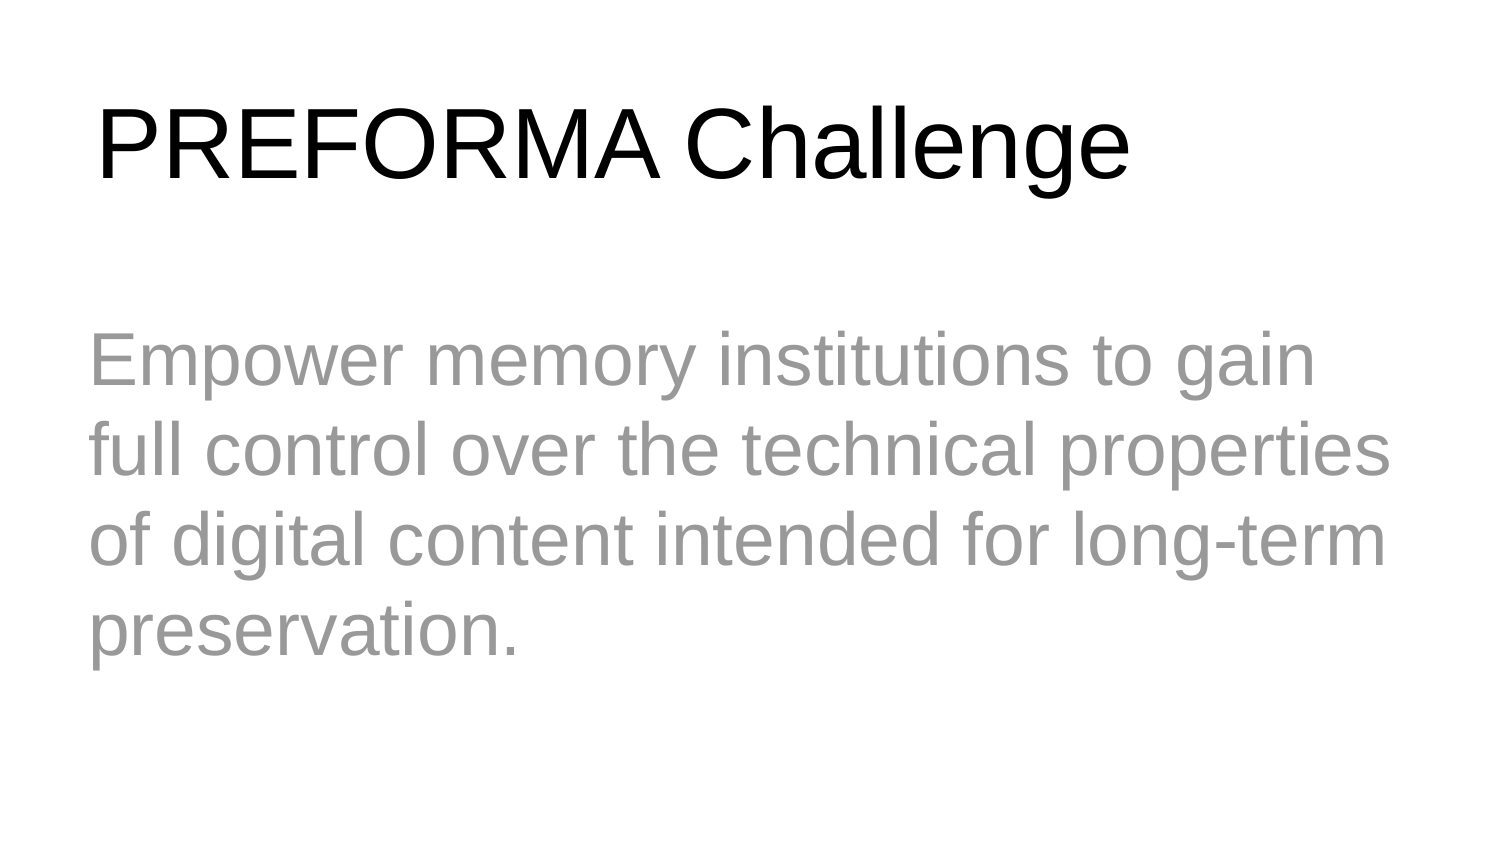

# PREFORMA Challenge
Empower memory institutions to gain full control over the technical properties of digital content intended for long-term preservation.